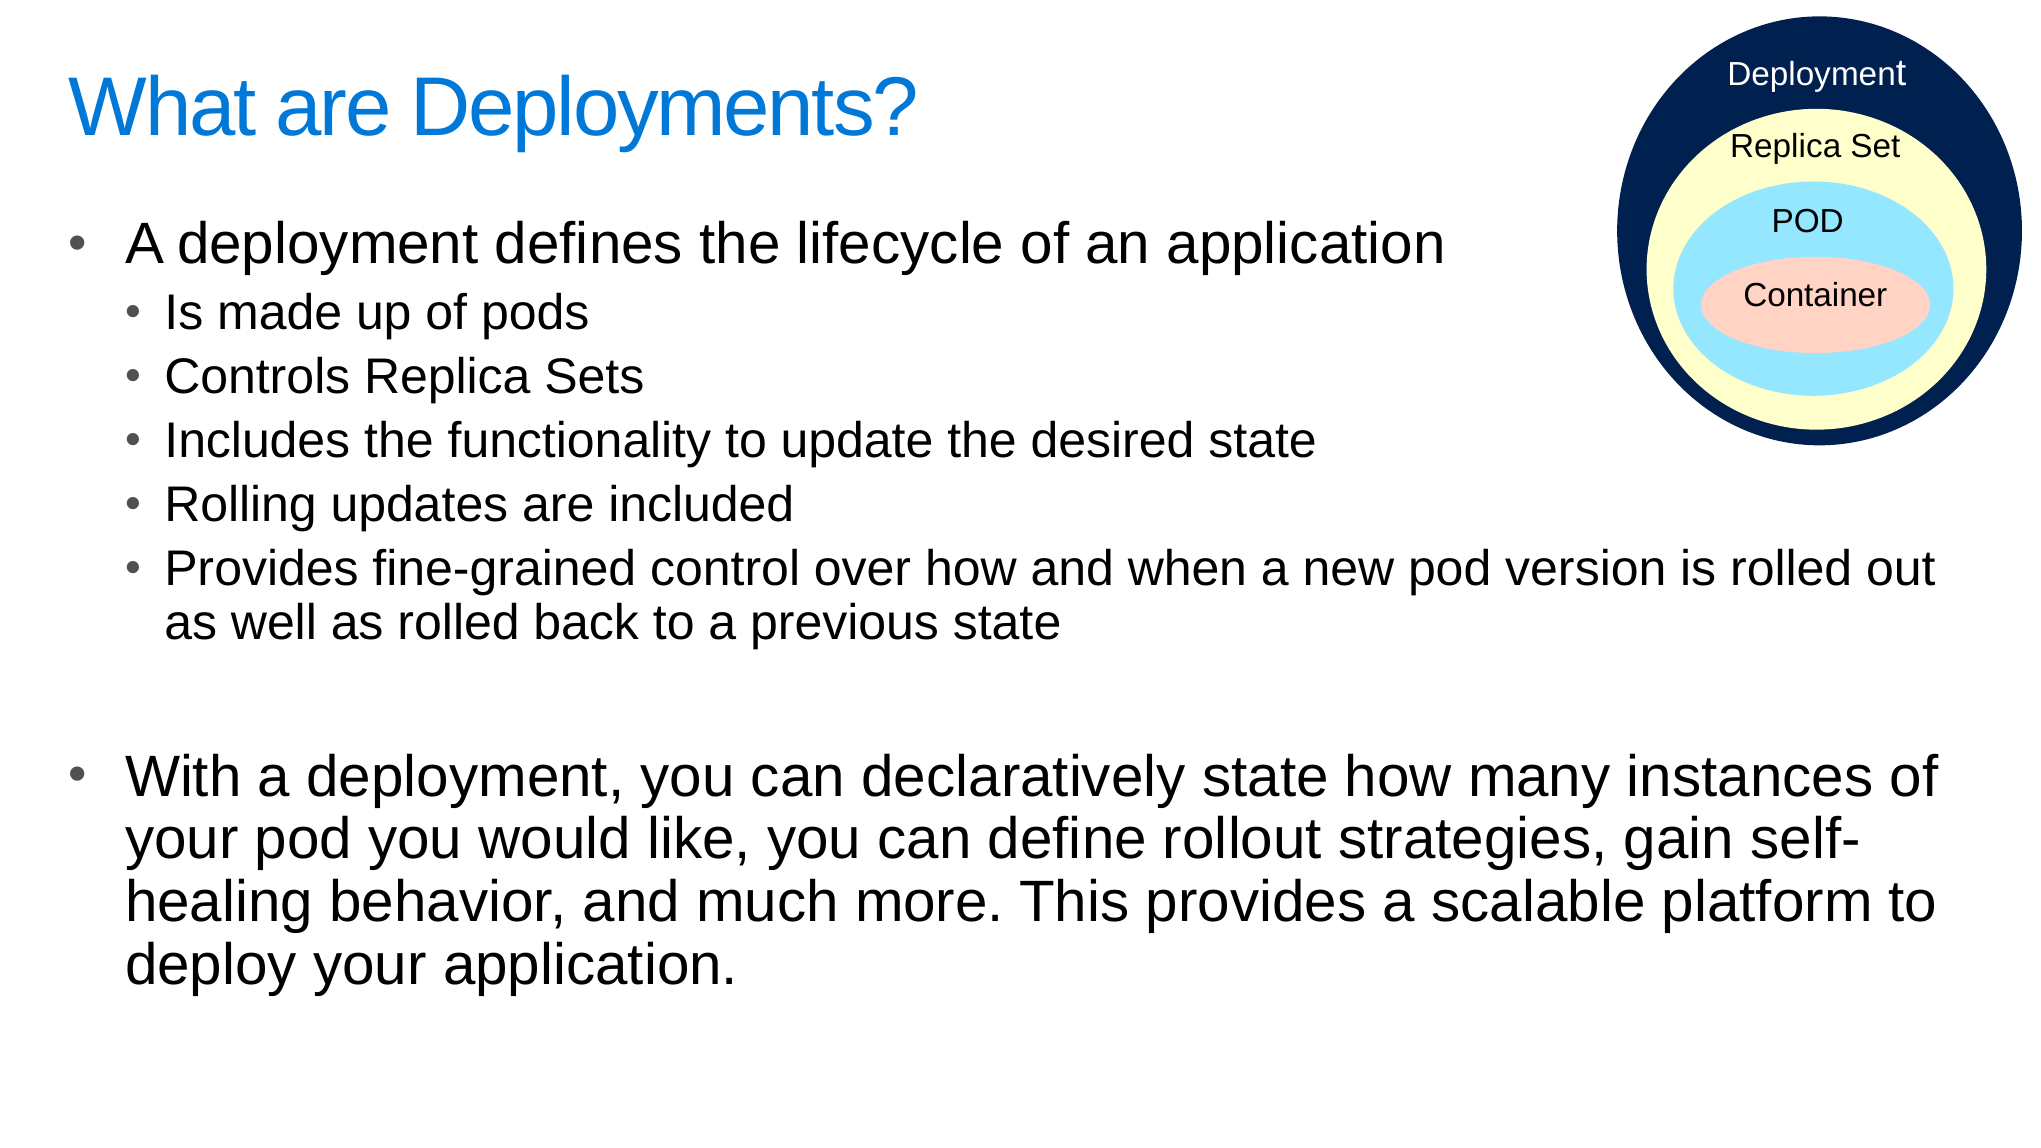

Deployment
# What are Deployments?

Replica Set

POD
A deployment defines the lifecycle of an application
Is made up of pods
Controls Replica Sets
Includes the functionality to update the desired state
Rolling updates are included
Provides fine-grained control over how and when a new pod version is rolled out as well as rolled back to a previous state

With a deployment, you can declaratively state how many instances of your pod you would like, you can define rollout strategies, gain self-healing behavior, and much more. This provides a scalable platform to deploy your application.

Container